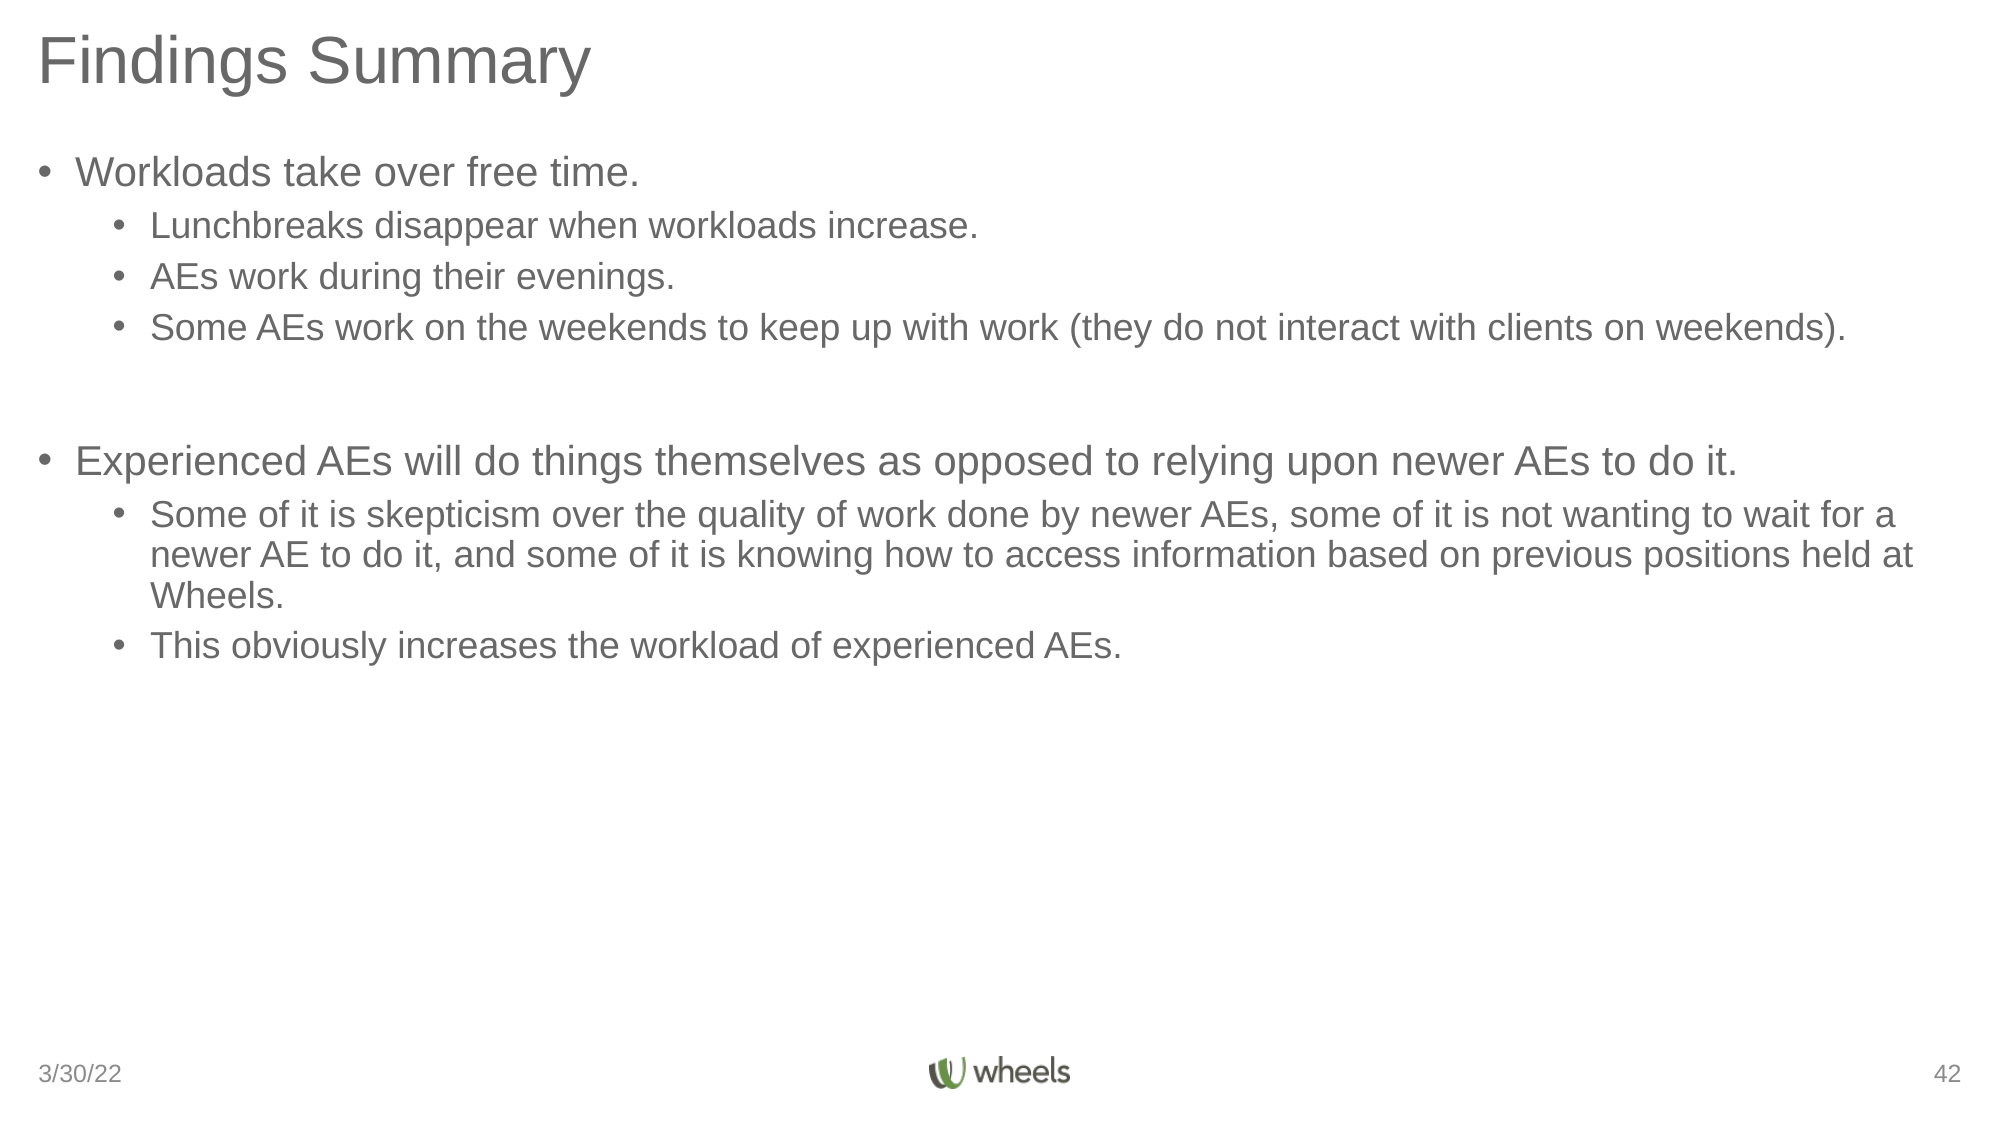

# Findings Summary
Workloads take over free time.
Lunchbreaks disappear when workloads increase.
AEs work during their evenings.
Some AEs work on the weekends to keep up with work (they do not interact with clients on weekends).

Experienced AEs will do things themselves as opposed to relying upon newer AEs to do it.
Some of it is skepticism over the quality of work done by newer AEs, some of it is not wanting to wait for a newer AE to do it, and some of it is knowing how to access information based on previous positions held at Wheels.
This obviously increases the workload of experienced AEs.

3/30/22
42